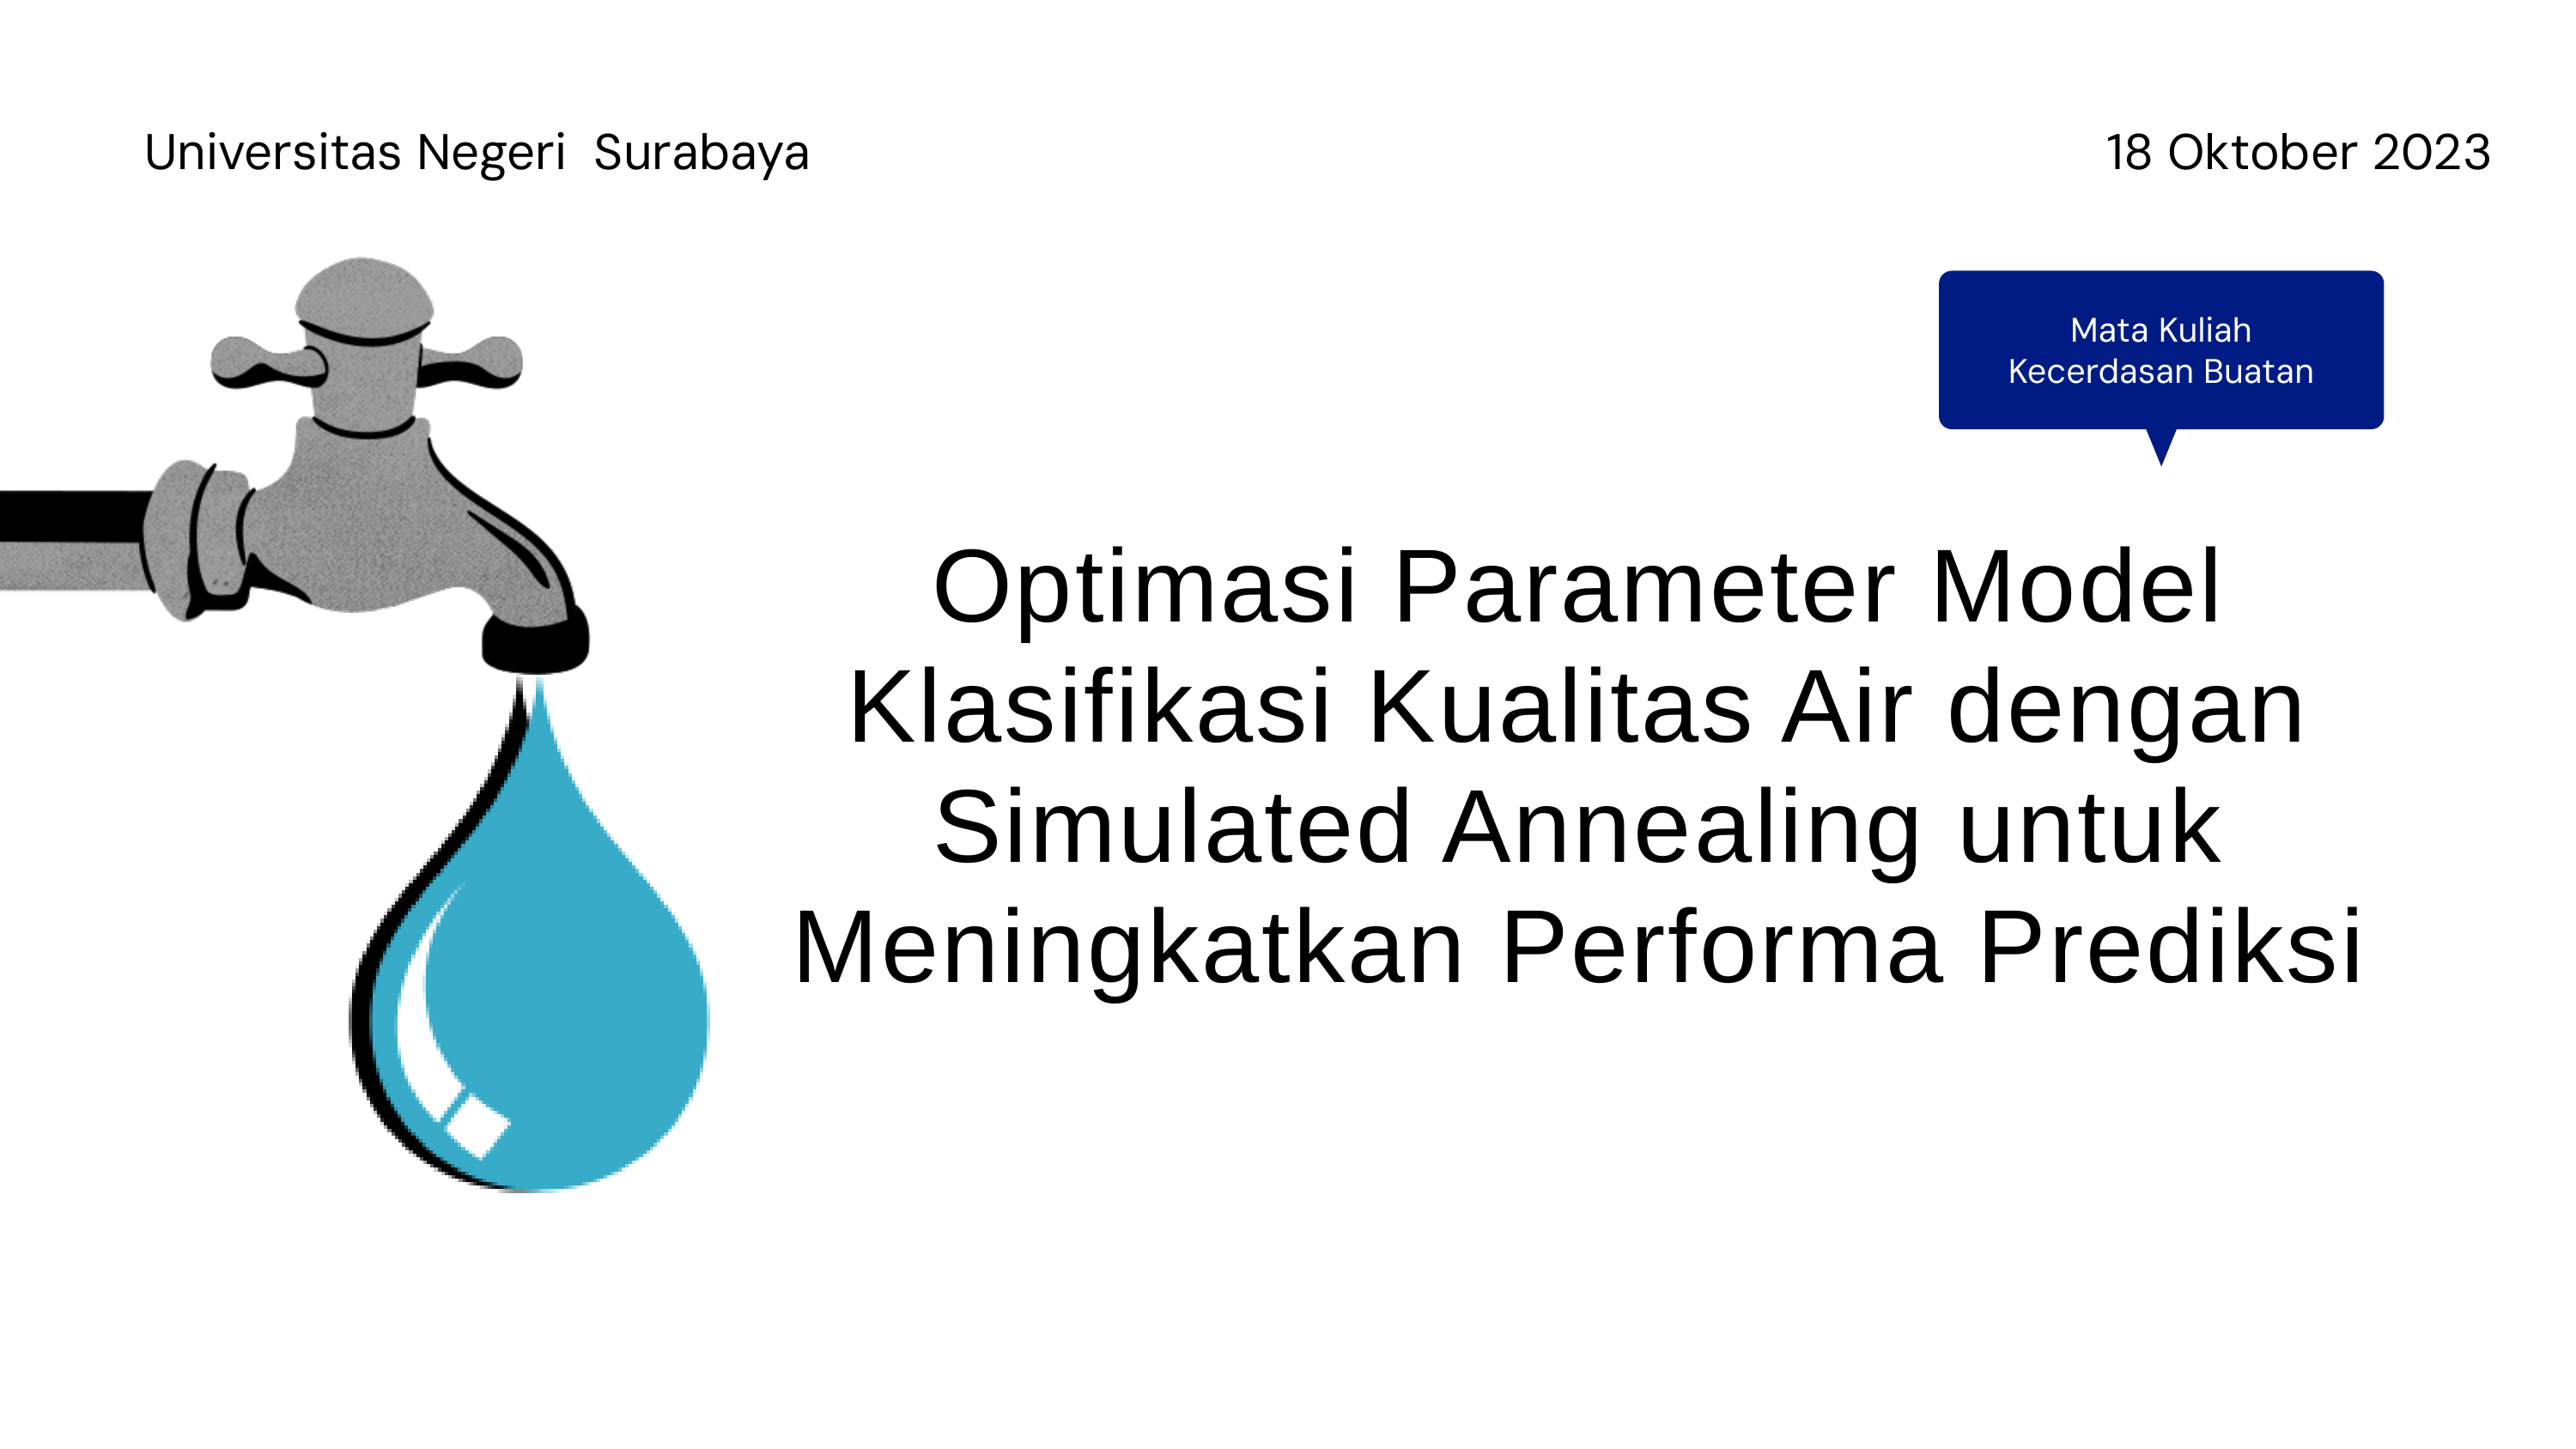

Universitas Negeri  Surabaya
18 Oktober 2023

Mata Kuliah
Kecerdasan Buatan
Optimasi Parameter Model Klasifikasi Kualitas Air dengan Simulated Annealing untuk Meningkatkan Performa Prediksi